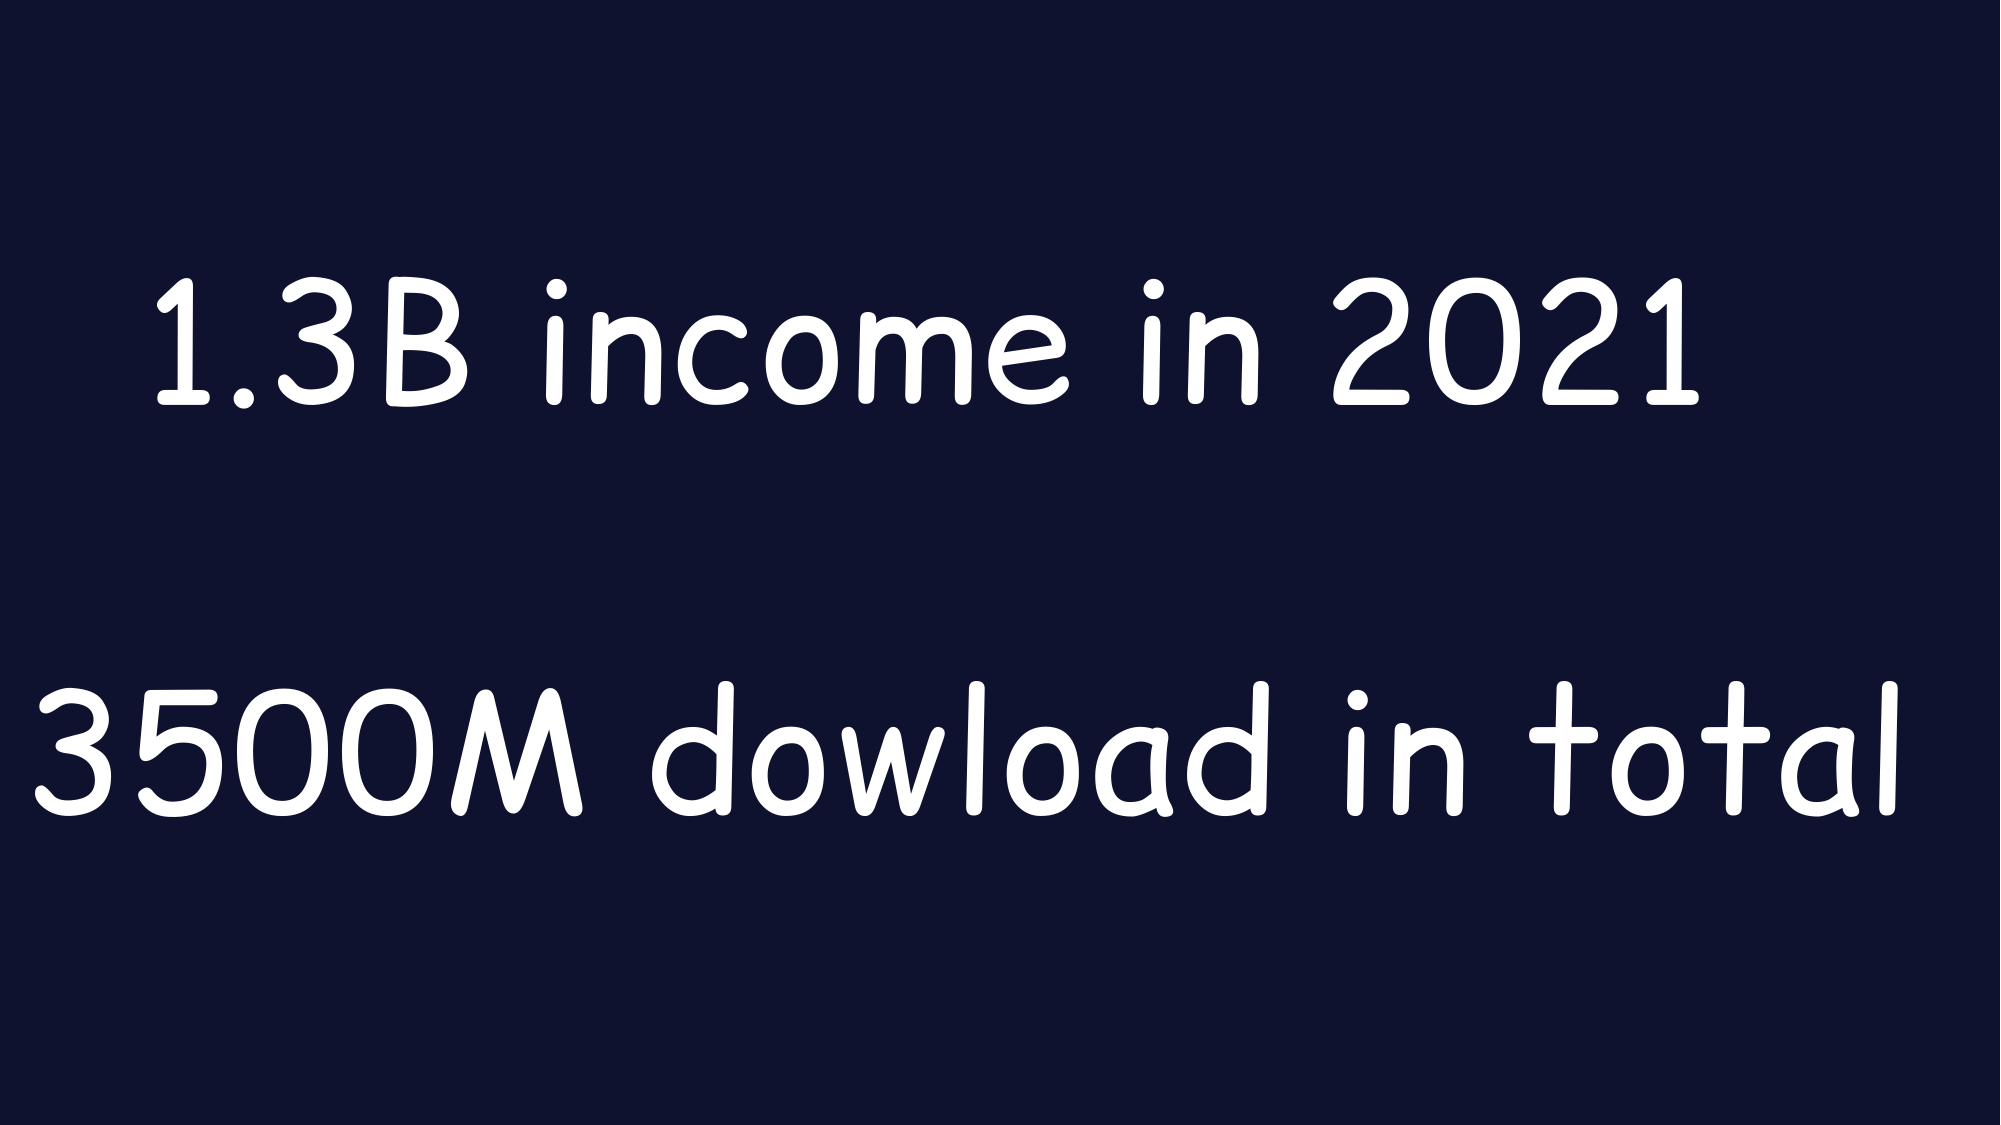

1.3B income in 2021

3500M dowload in total